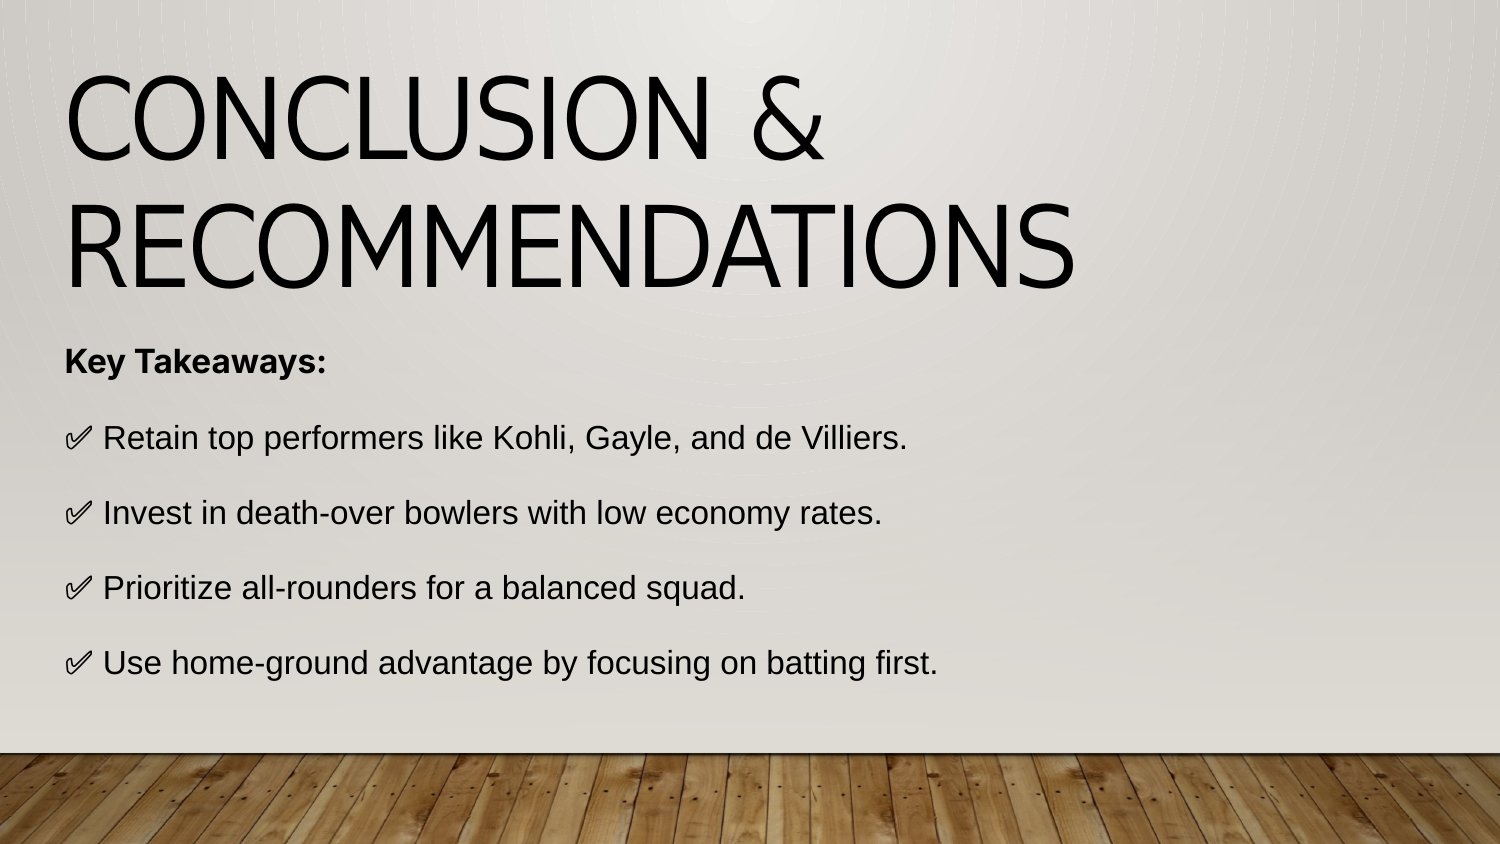

# Conclusion & Recommendations
Key Takeaways:
✅ Retain top performers like Kohli, Gayle, and de Villiers.
✅ Invest in death-over bowlers with low economy rates.
✅ Prioritize all-rounders for a balanced squad.
✅ Use home-ground advantage by focusing on batting first.